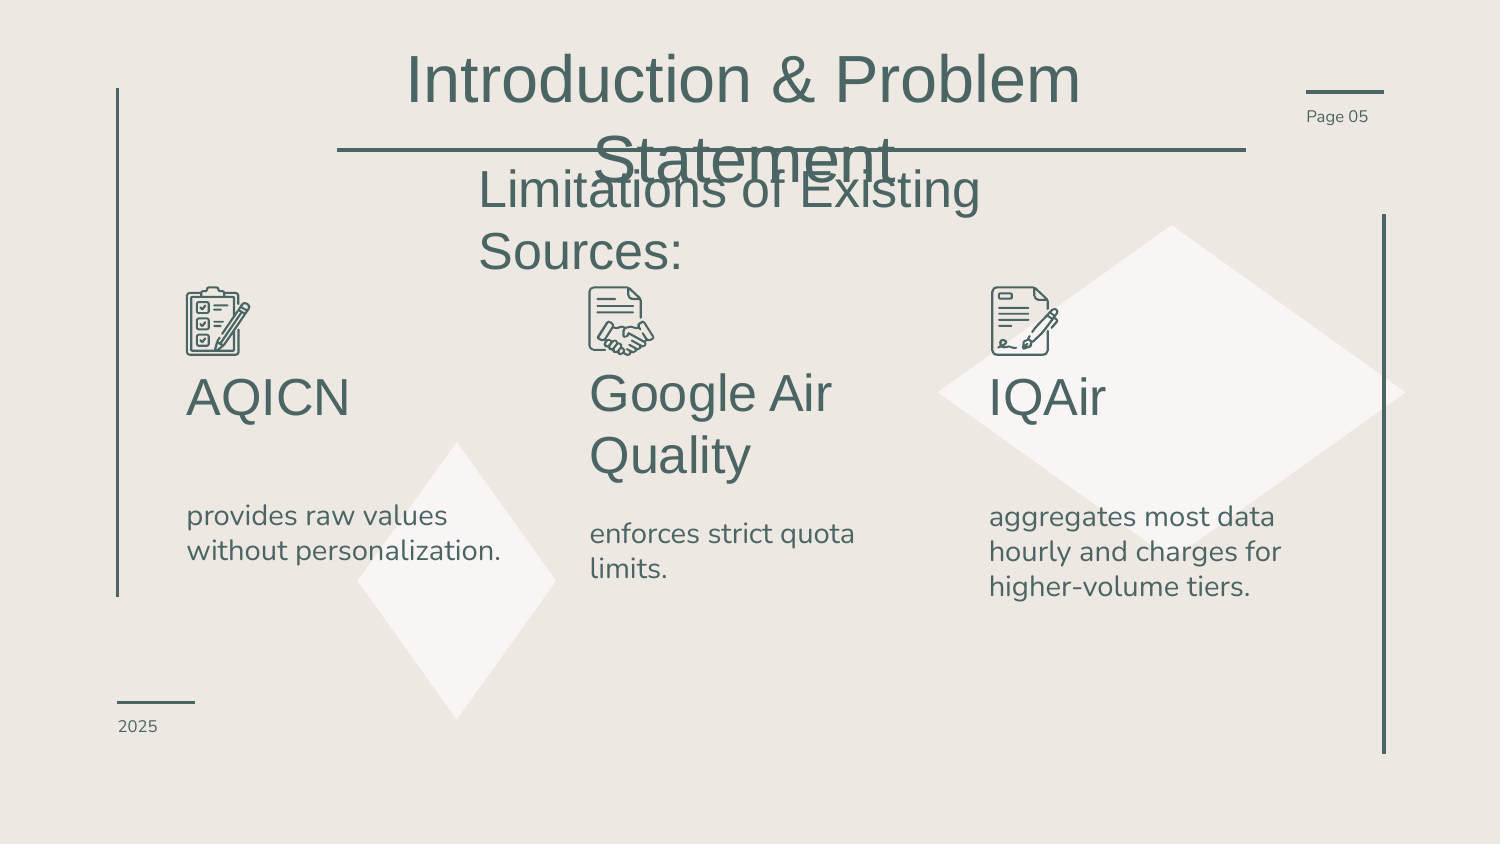

Introduction & Problem Statement
Page 05
Limitations of Existing Sources:

# AQICN
IQAir
Google Air Quality
provides raw values without personalization.
enforces strict quota limits.
aggregates most data hourly and charges for higher-volume tiers.
2025